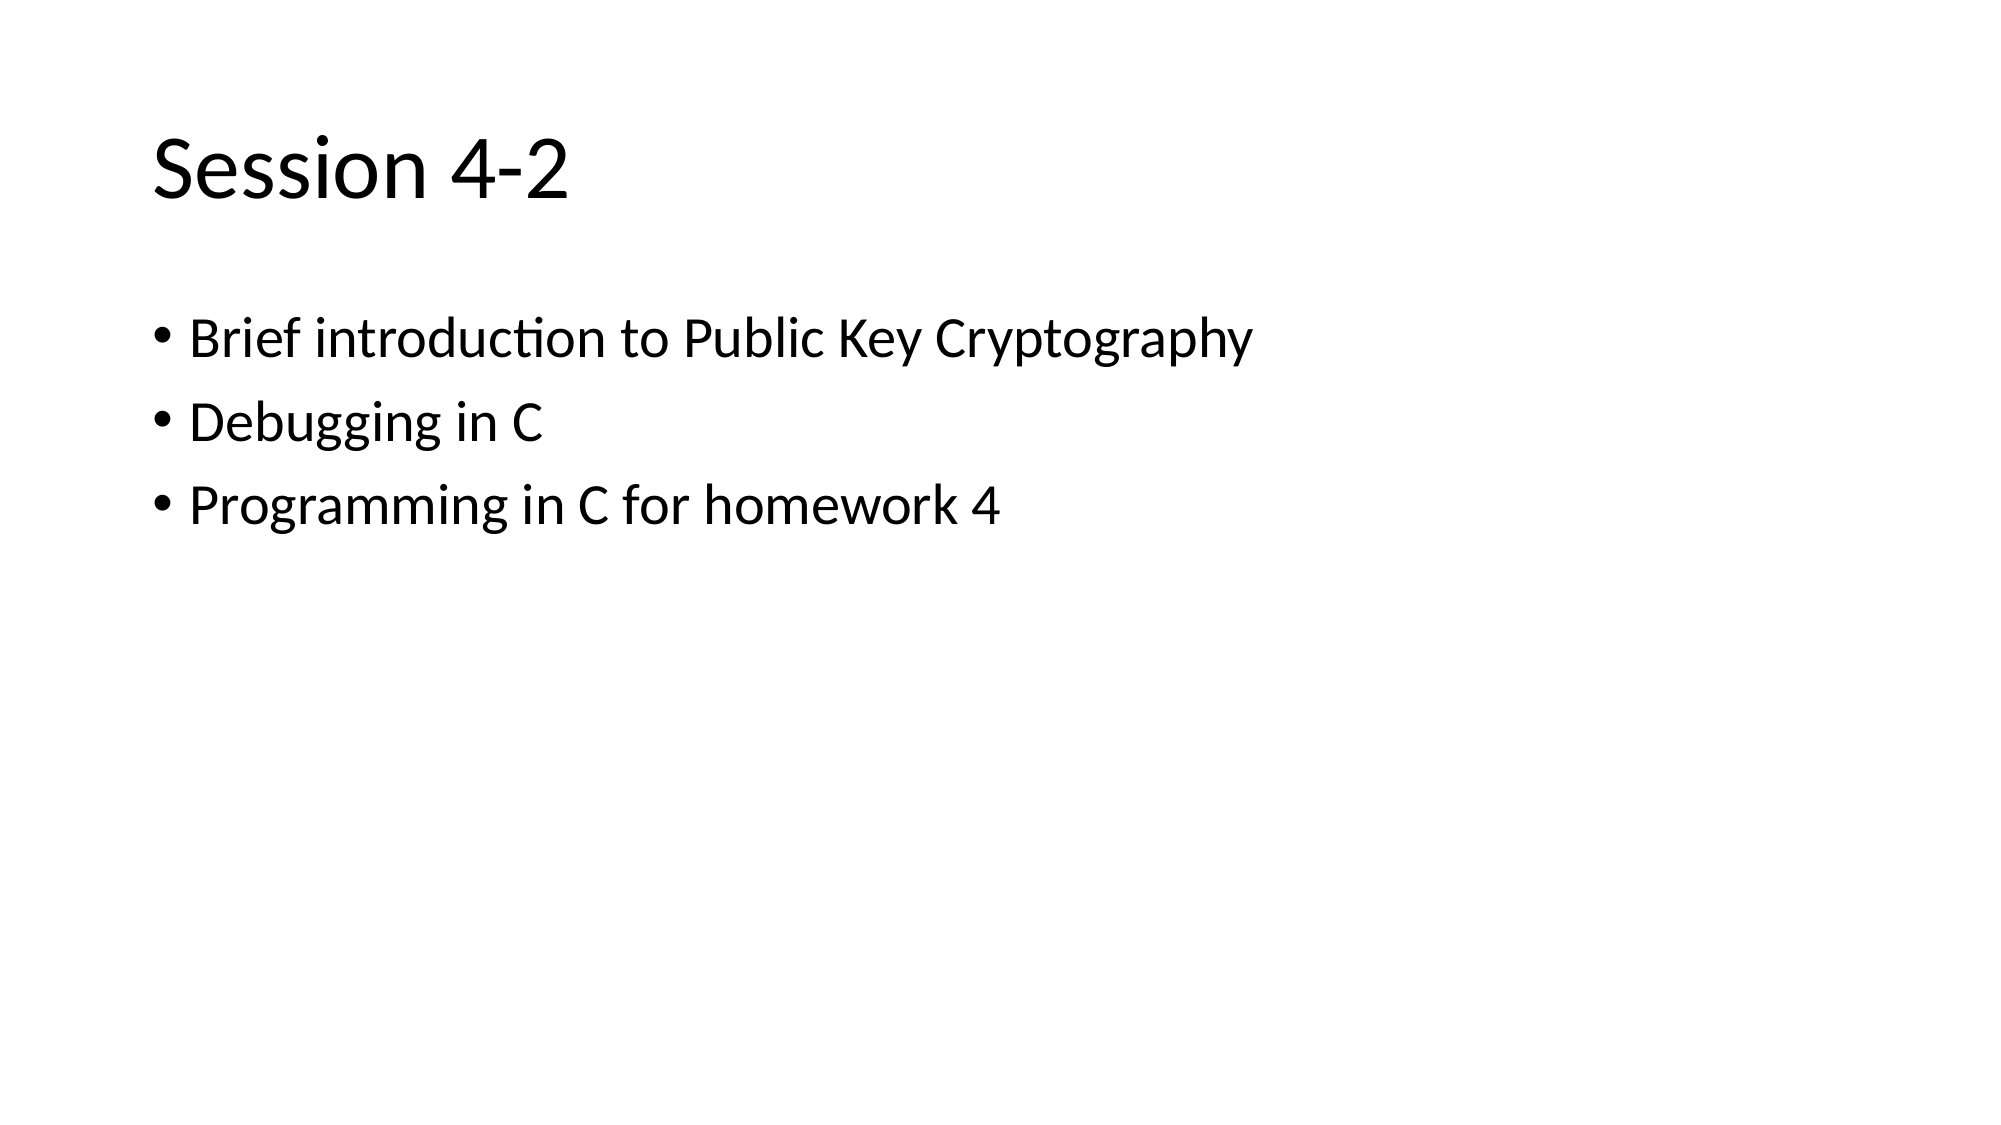

# Session 4-2
Brief introduction to Public Key Cryptography
Debugging in C
Programming in C for homework 4